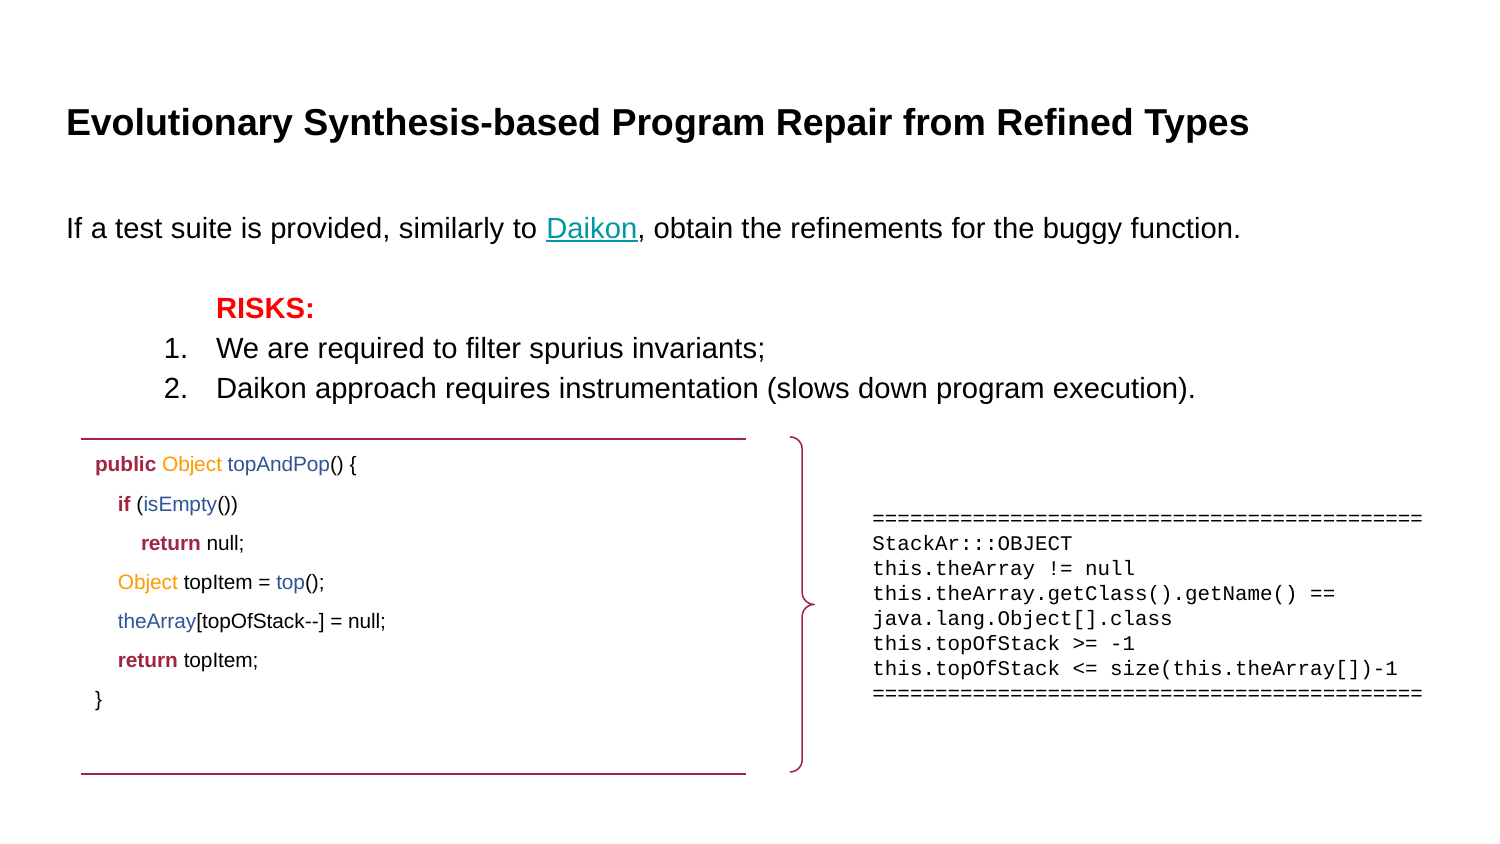

# Evolutionary Synthesis-based Program Repair from Refined Types
If a test suite is provided, similarly to Daikon, obtain the refinements for the buggy function.

	RISKS:
We are required to filter spurius invariants;
Daikon approach requires instrumentation (slows down program execution).

public Object topAndPop() {
    if (isEmpty())
        return null;
    Object topItem = top();
    theArray[topOfStack--] = null;
    return topItem;
}

============================================
StackAr:::OBJECT
this.theArray != null
this.theArray.getClass().getName() == java.lang.Object[].class
this.topOfStack >= -1
this.topOfStack <= size(this.theArray[])-1
============================================